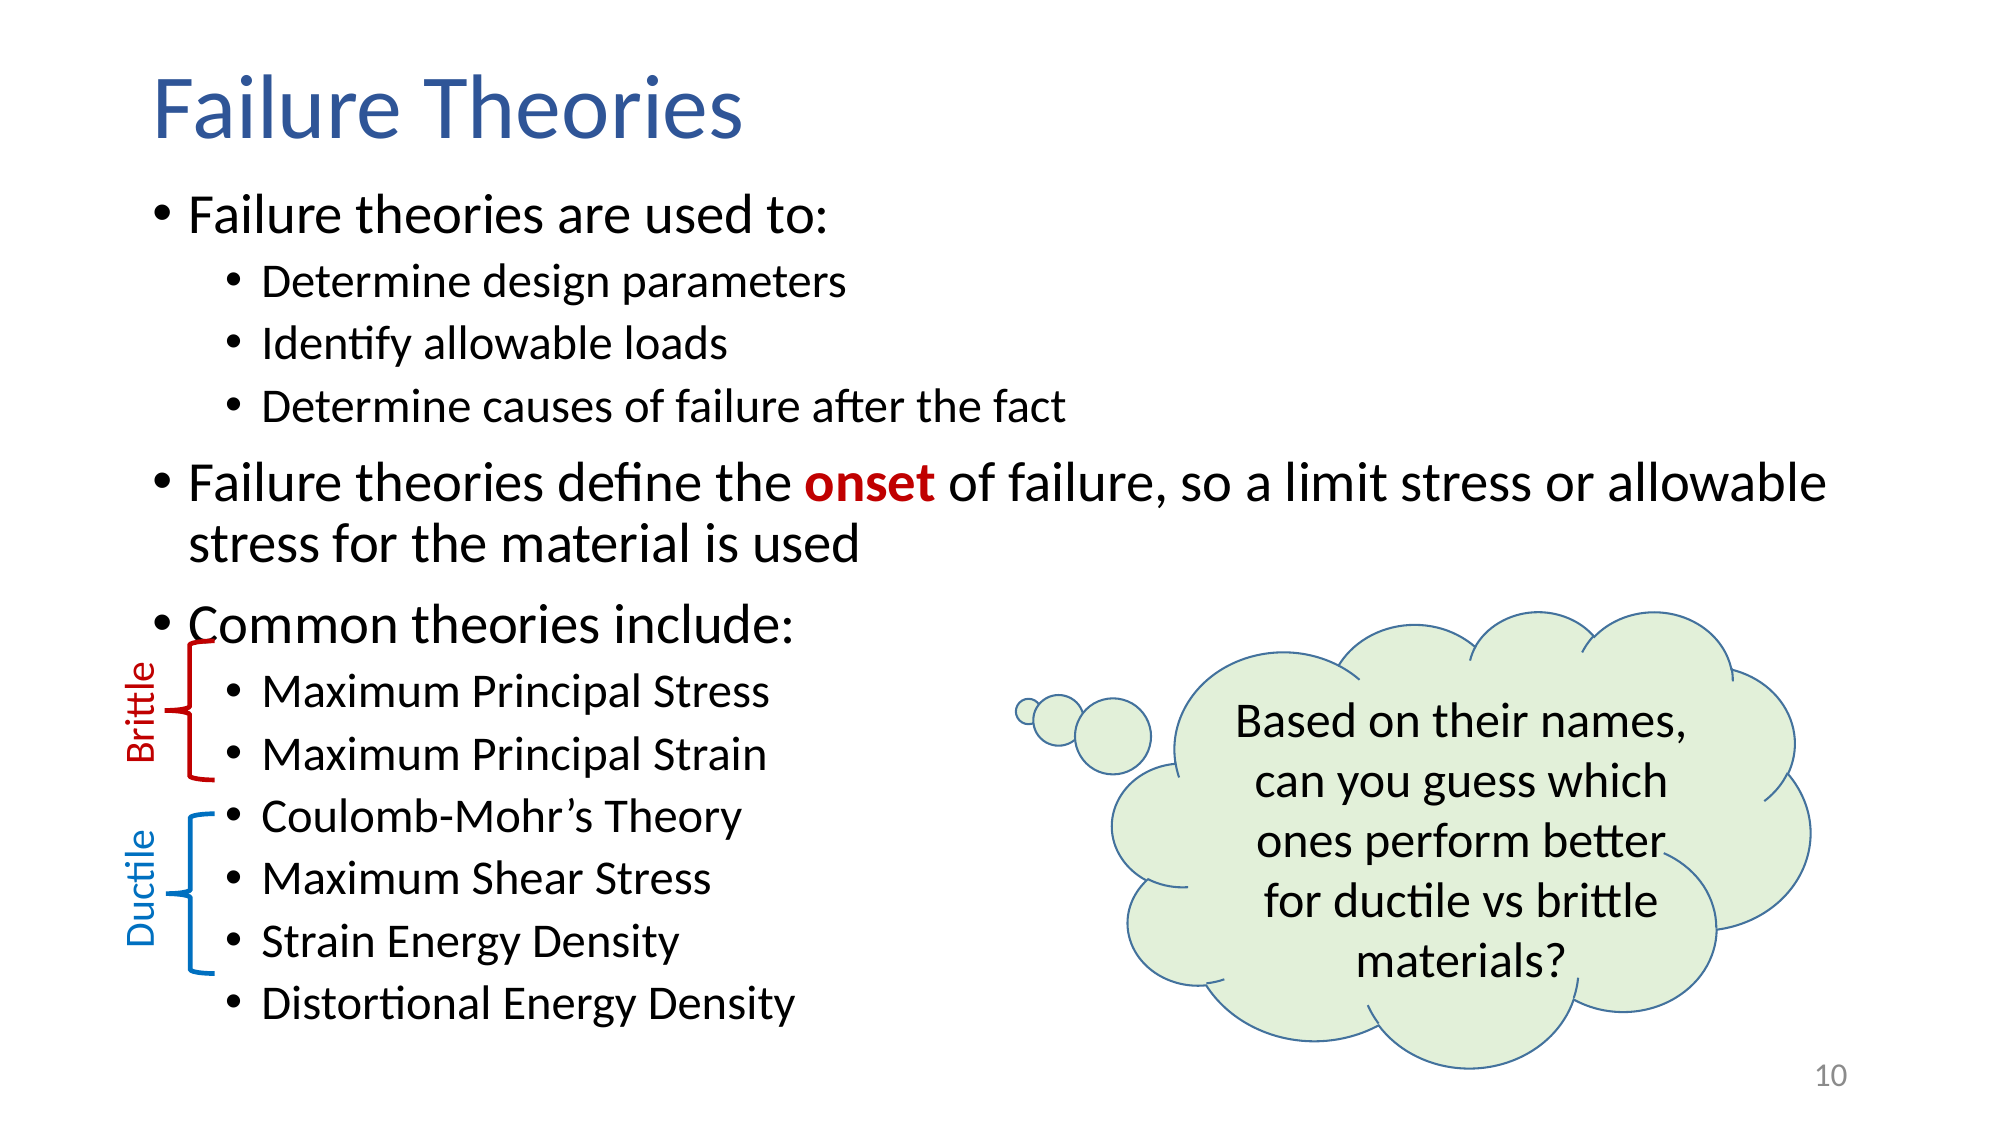

# Failure Theories
Failure theories are used to:
Determine design parameters
Identify allowable loads
Determine causes of failure after the fact
Failure theories define the onset of failure, so a limit stress or allowable stress for the material is used
Common theories include:
Maximum Principal Stress
Maximum Principal Strain
Coulomb-Mohr’s Theory
Maximum Shear Stress
Strain Energy Density
Distortional Energy Density

Brittle
Based on their names, can you guess which ones perform better for ductile vs brittle materials?

Ductile
10